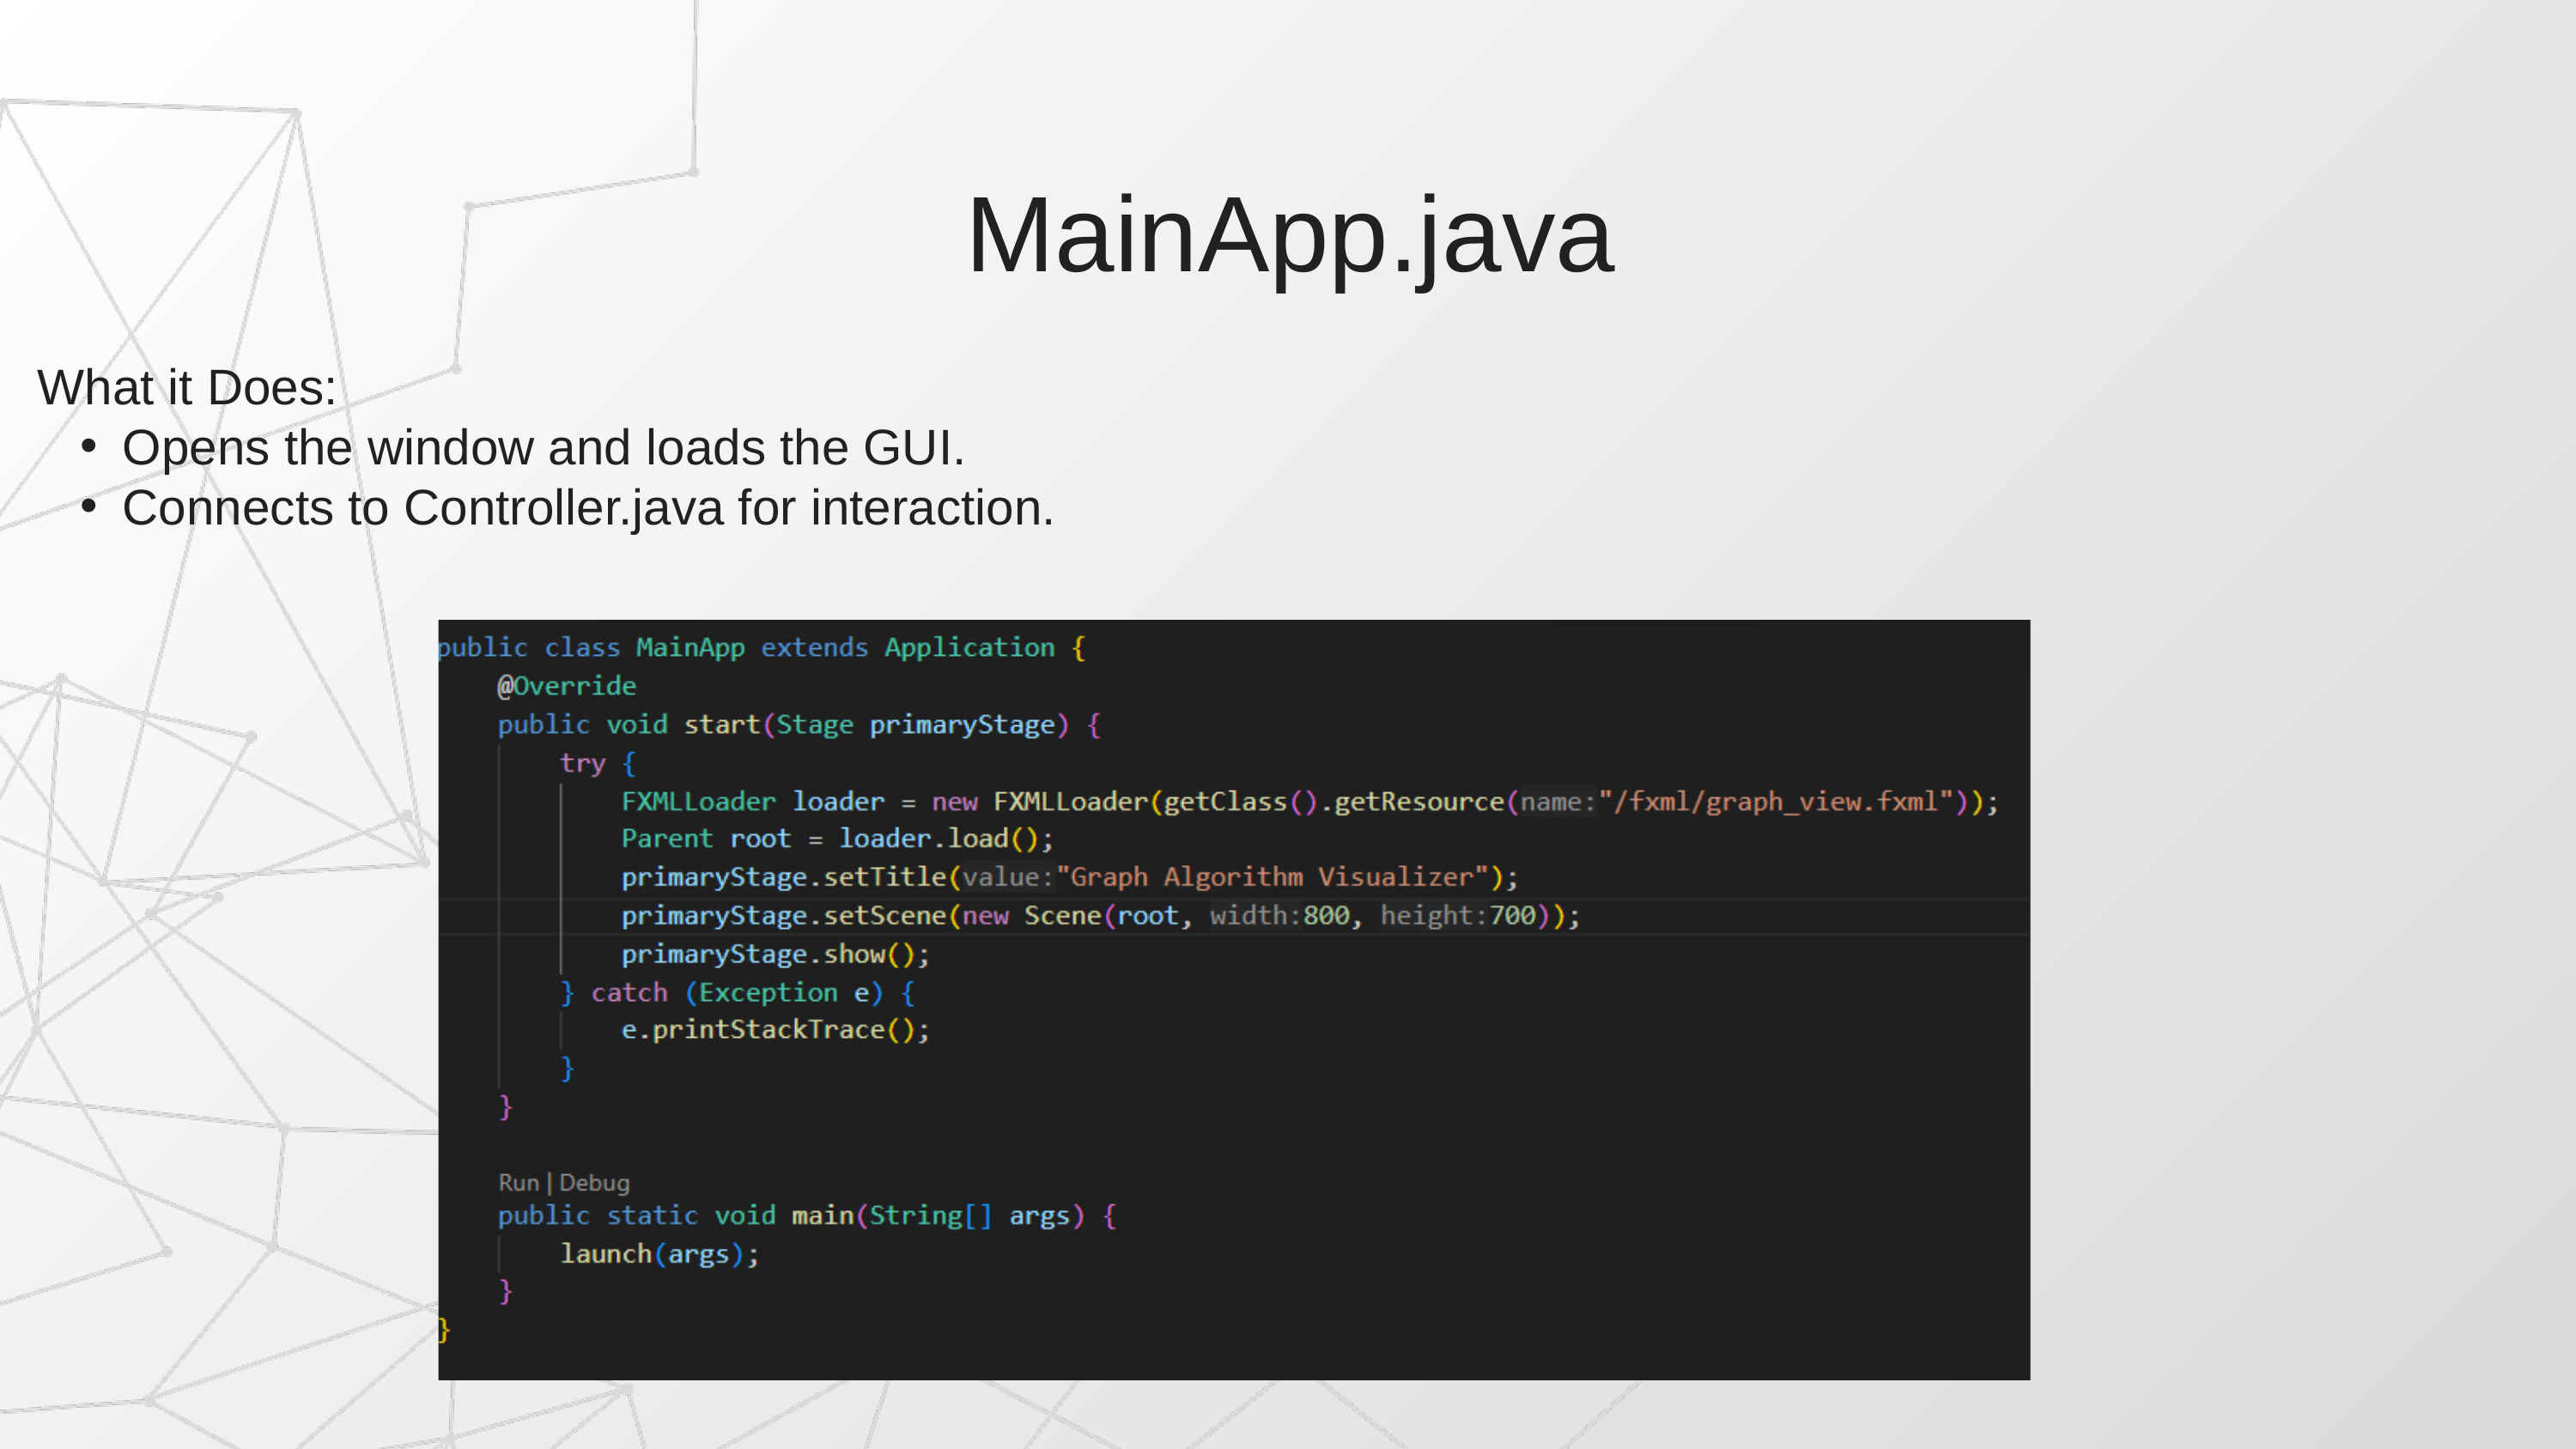

MainApp.java
What it Does:
Opens the window and loads the GUI.
Connects to Controller.java for interaction.